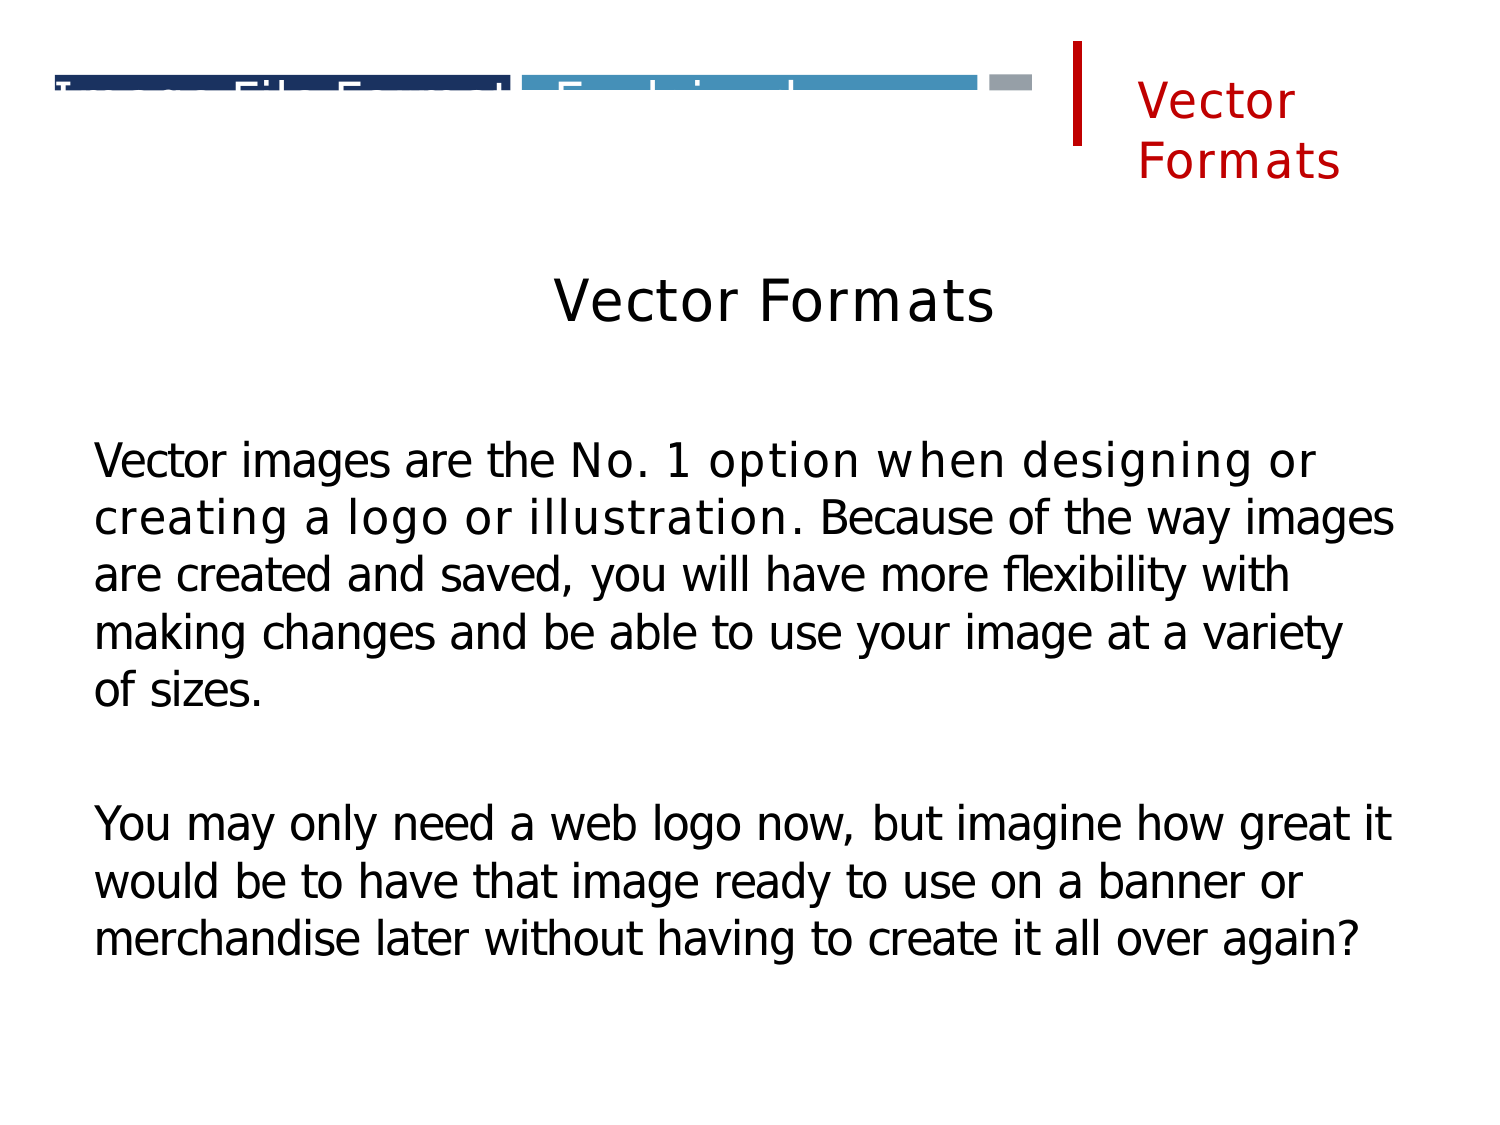

Image File Formats Explained
Vector Formats
Vector Formats
Vector images are the No. 1 option when designing or creating a logo or illustration. Because of the way images are created and saved, you will have more flexibility with making changes and be able to use your image at a variety of sizes.

You may only need a web logo now, but imagine how great it would be to have that image ready to use on a banner or merchandise later without having to create it all over again?